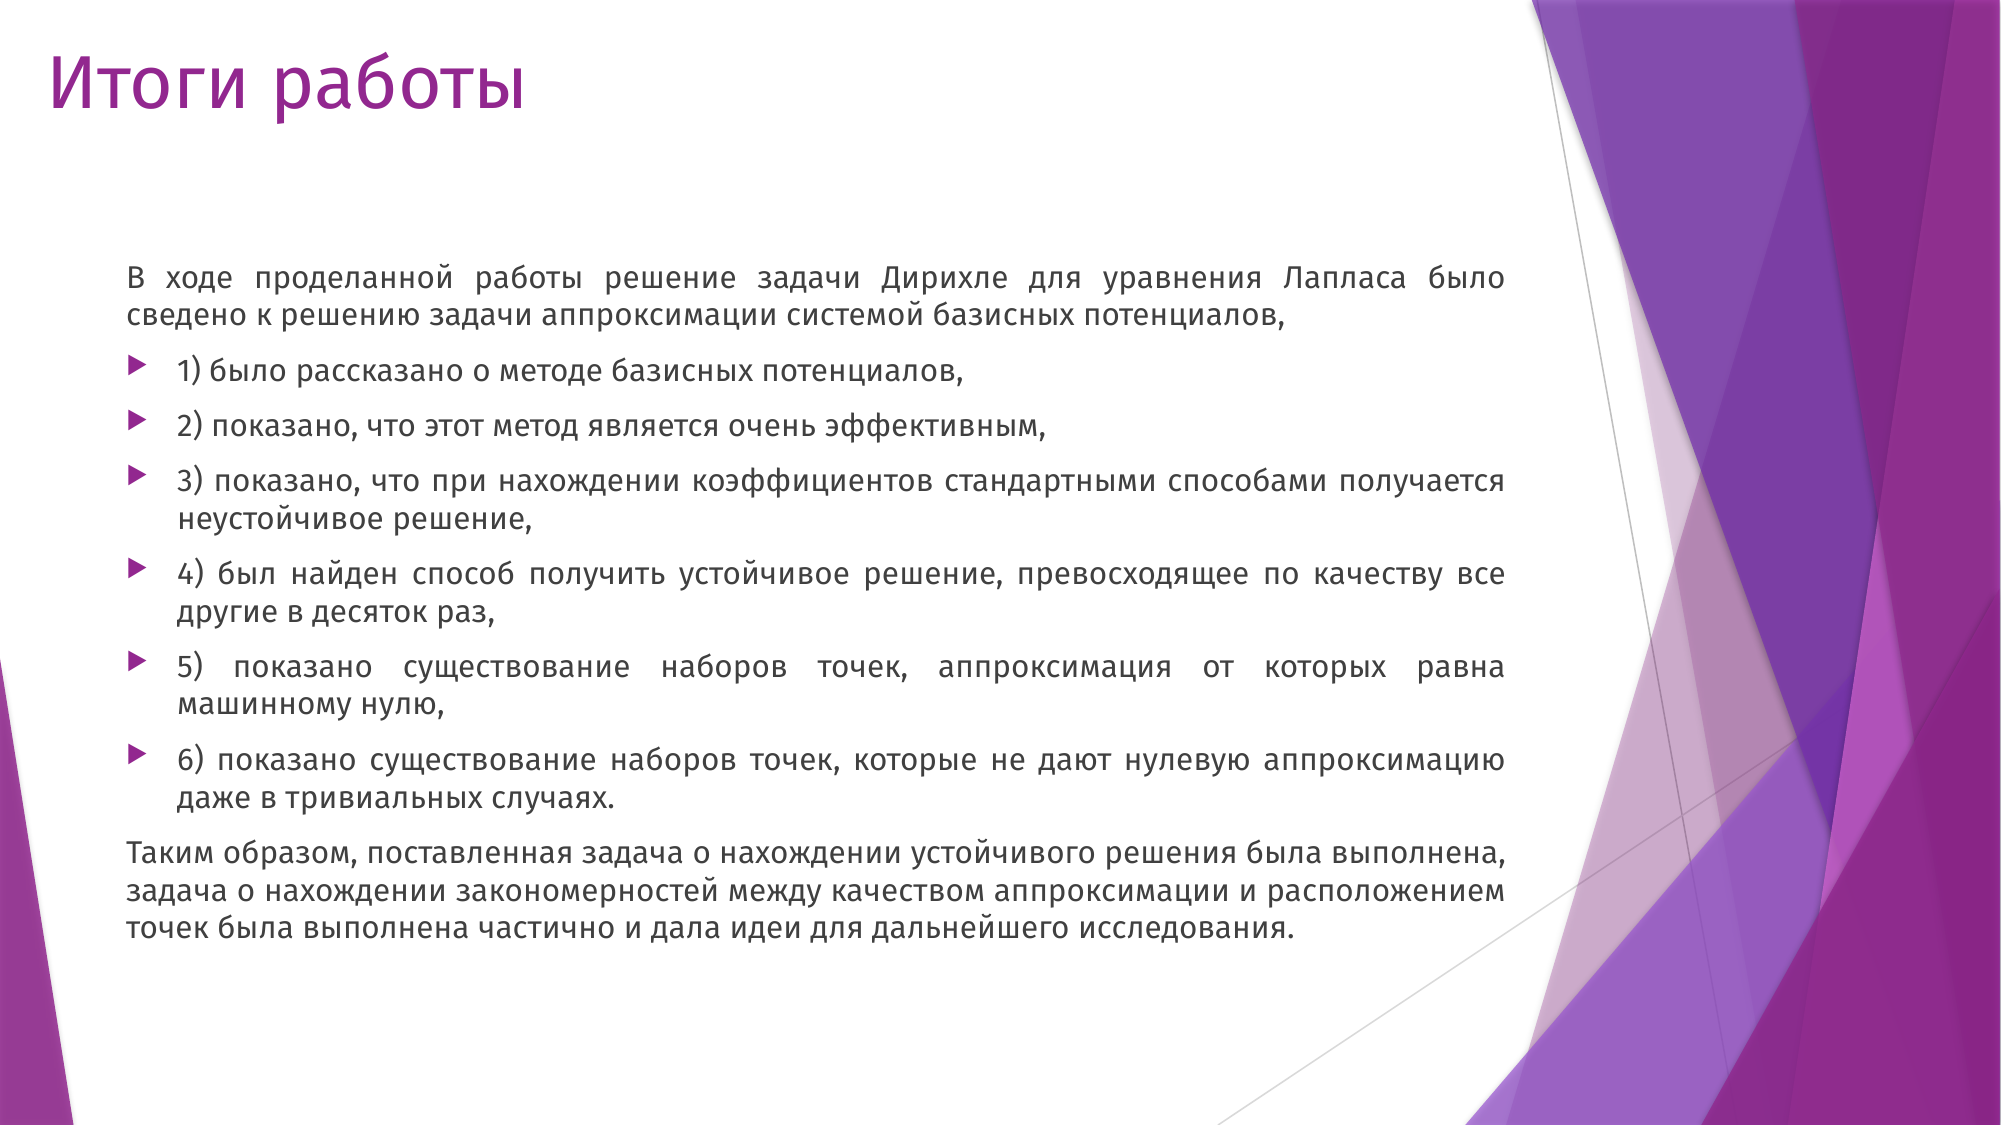

# Итоги работы
В ходе проделанной работы решение задачи Дирихле для уравнения Лапласа было сведено к решению задачи аппроксимации системой базисных потенциалов,
1) было рассказано о методе базисных потенциалов,
2) показано, что этот метод является очень эффективным,
3) показано, что при нахождении коэффициентов стандартными способами получается неустойчивое решение,
4) был найден способ получить устойчивое решение, превосходящее по качеству все другие в десяток раз,
5) показано существование наборов точек, аппроксимация от которых равна машинному нулю,
6) показано существование наборов точек, которые не дают нулевую аппроксимацию даже в тривиальных случаях.
Таким образом, поставленная задача о нахождении устойчивого решения была выполнена, задача о нахождении закономерностей между качеством аппроксимации и расположением точек была выполнена частично и дала идеи для дальнейшего исследования.